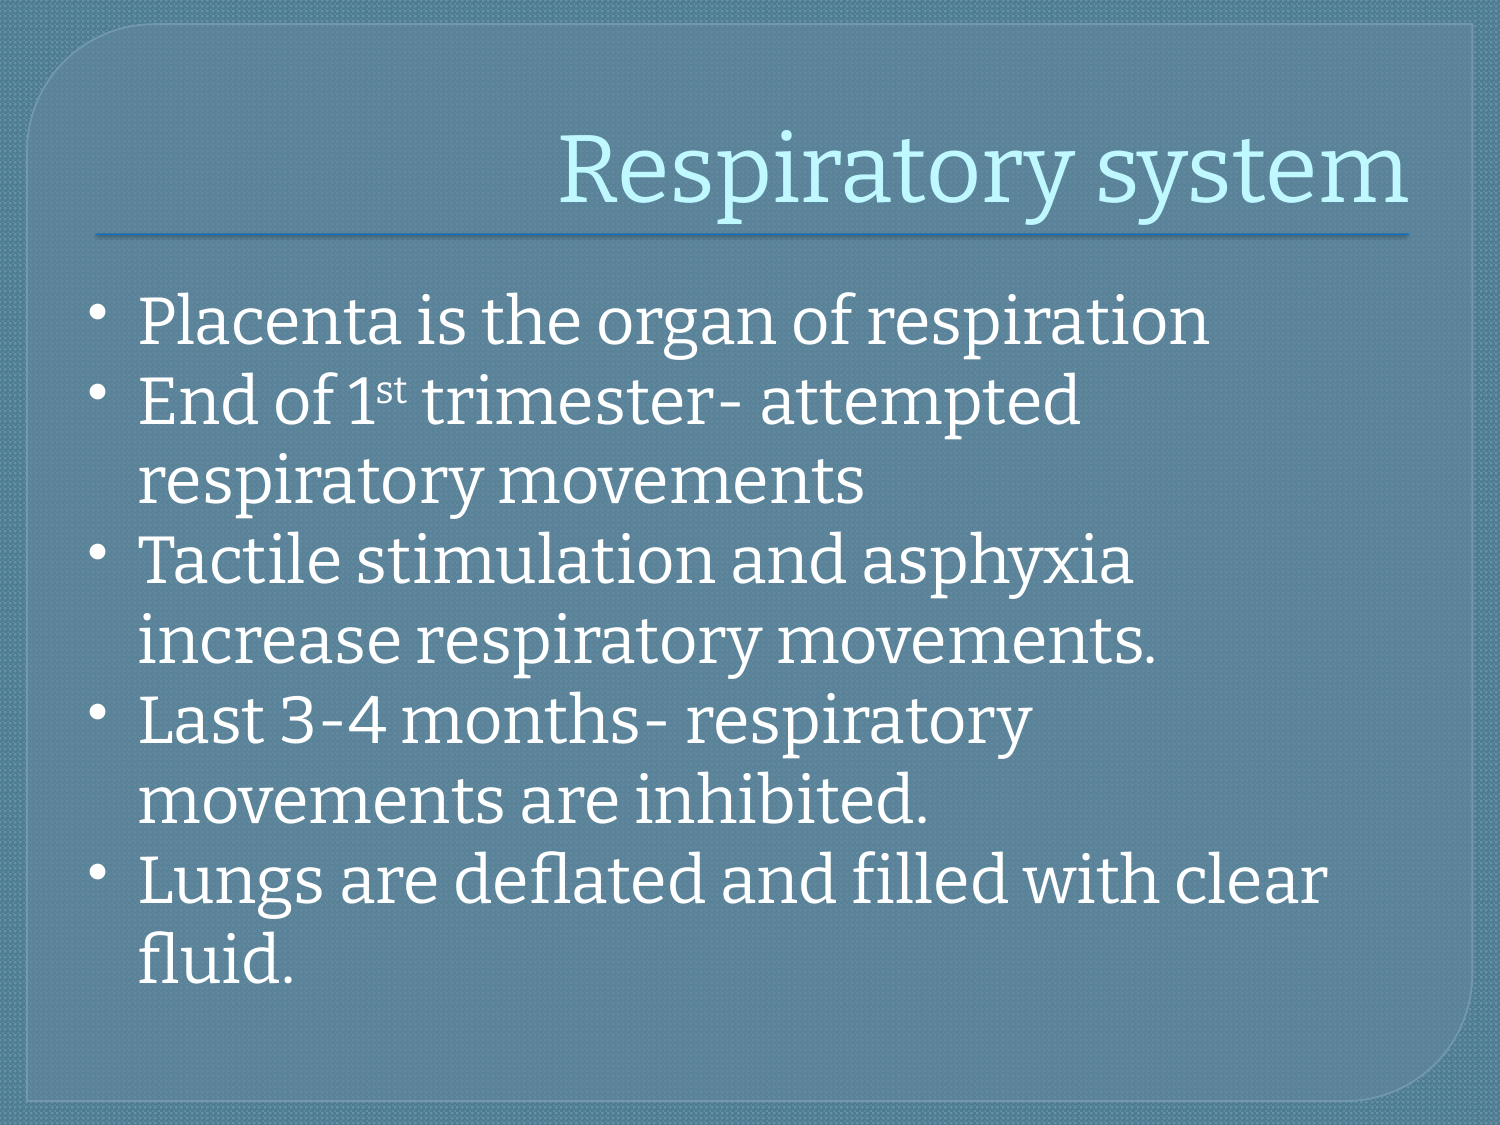

# Respiratory system
Placenta is the organ of respiration
End of 1st trimester- attempted respiratory movements
Tactile stimulation and asphyxia increase respiratory movements.
Last 3-4 months- respiratory movements are inhibited.
Lungs are deflated and filled with clear fluid.